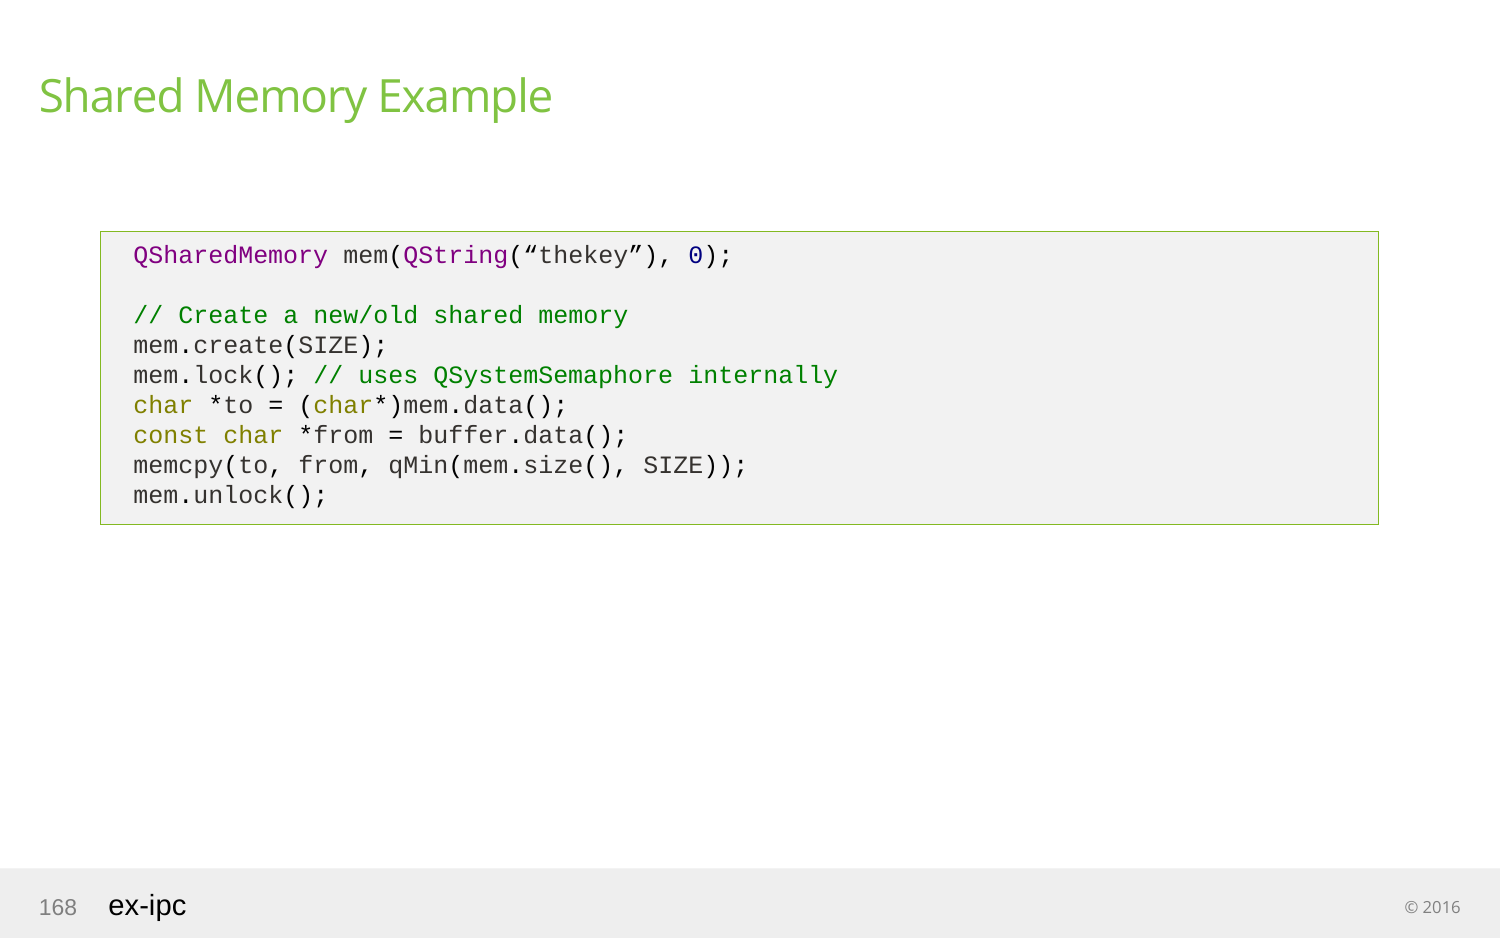

# Shared Memory Example
QSharedMemory mem(QString(“thekey”), 0);

// Create a new/old shared memory
mem.create(SIZE);
mem.lock(); // uses QSystemSemaphore internally
char *to = (char*)mem.data();
const char *from = buffer.data();
memcpy(to, from, qMin(mem.size(), SIZE));
mem.unlock();
168
ex-ipc
© 2016